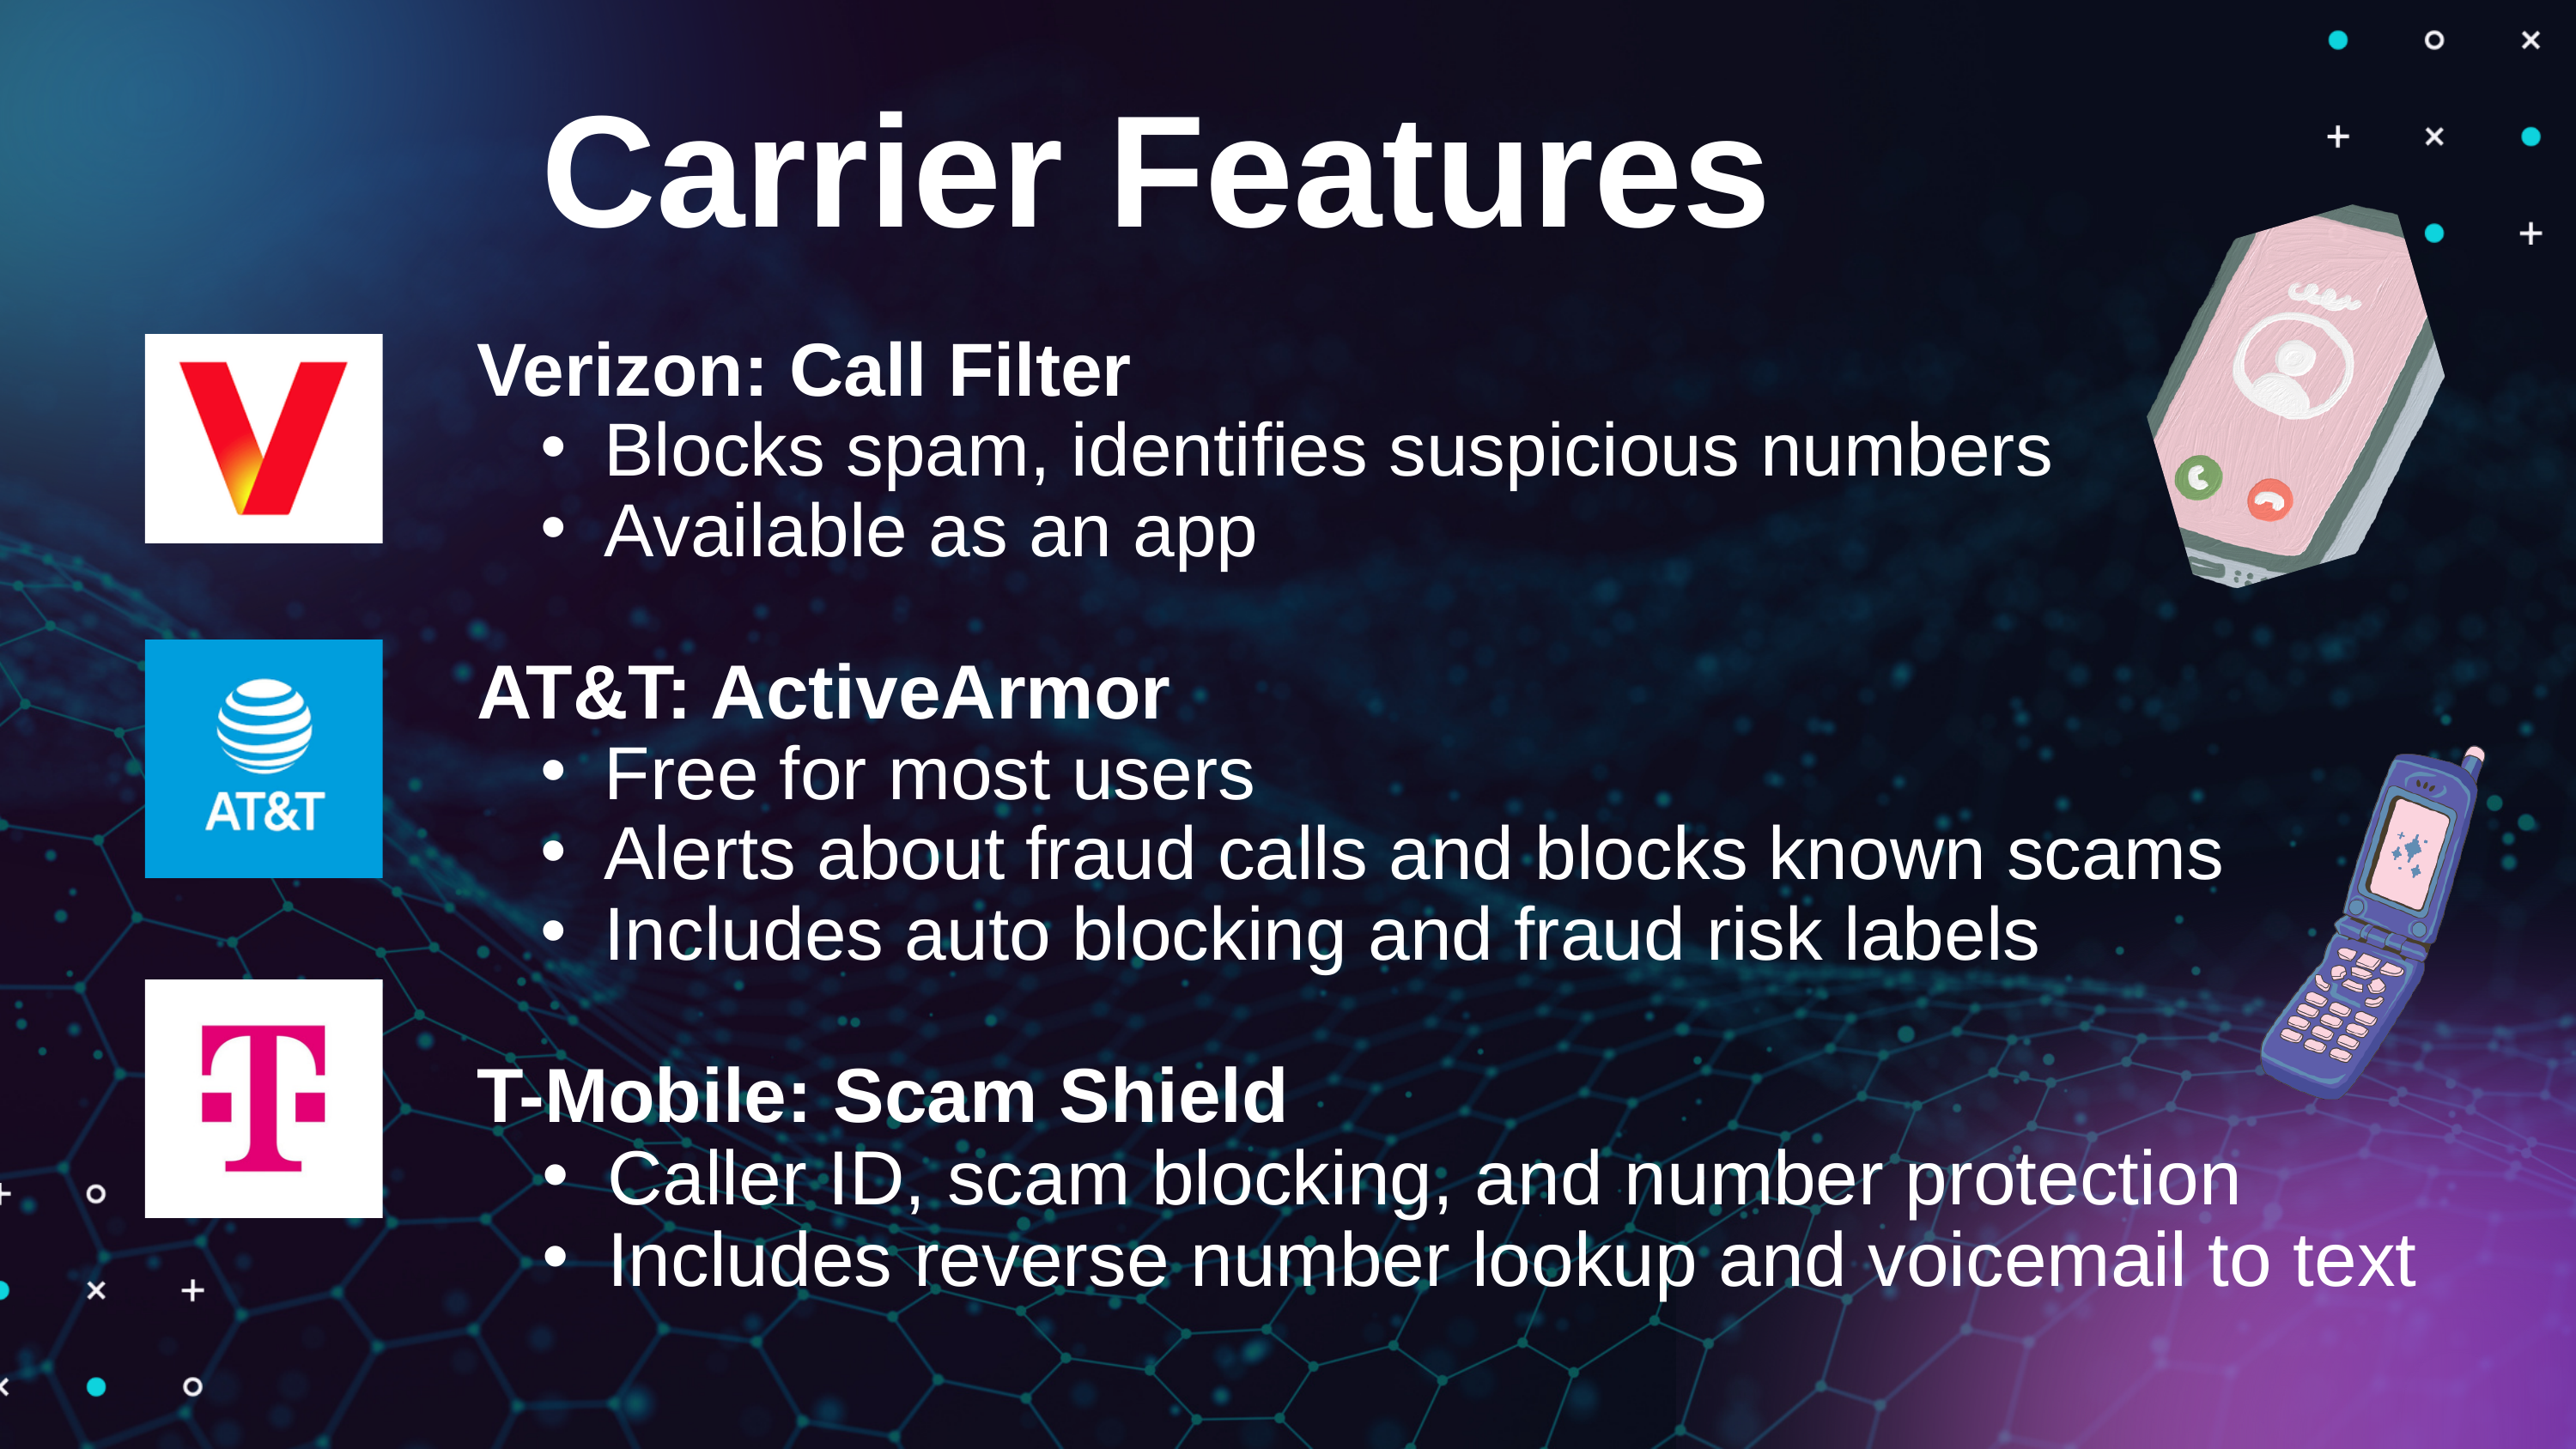

Carrier Features

Verizon: Call Filter
Blocks spam, identifies suspicious numbers
Available as an app

AT&T: ActiveArmor
Free for most users
Alerts about fraud calls and blocks known scams
Includes auto blocking and fraud risk labels

T-Mobile: Scam Shield
Caller ID, scam blocking, and number protection
Includes reverse number lookup and voicemail to text